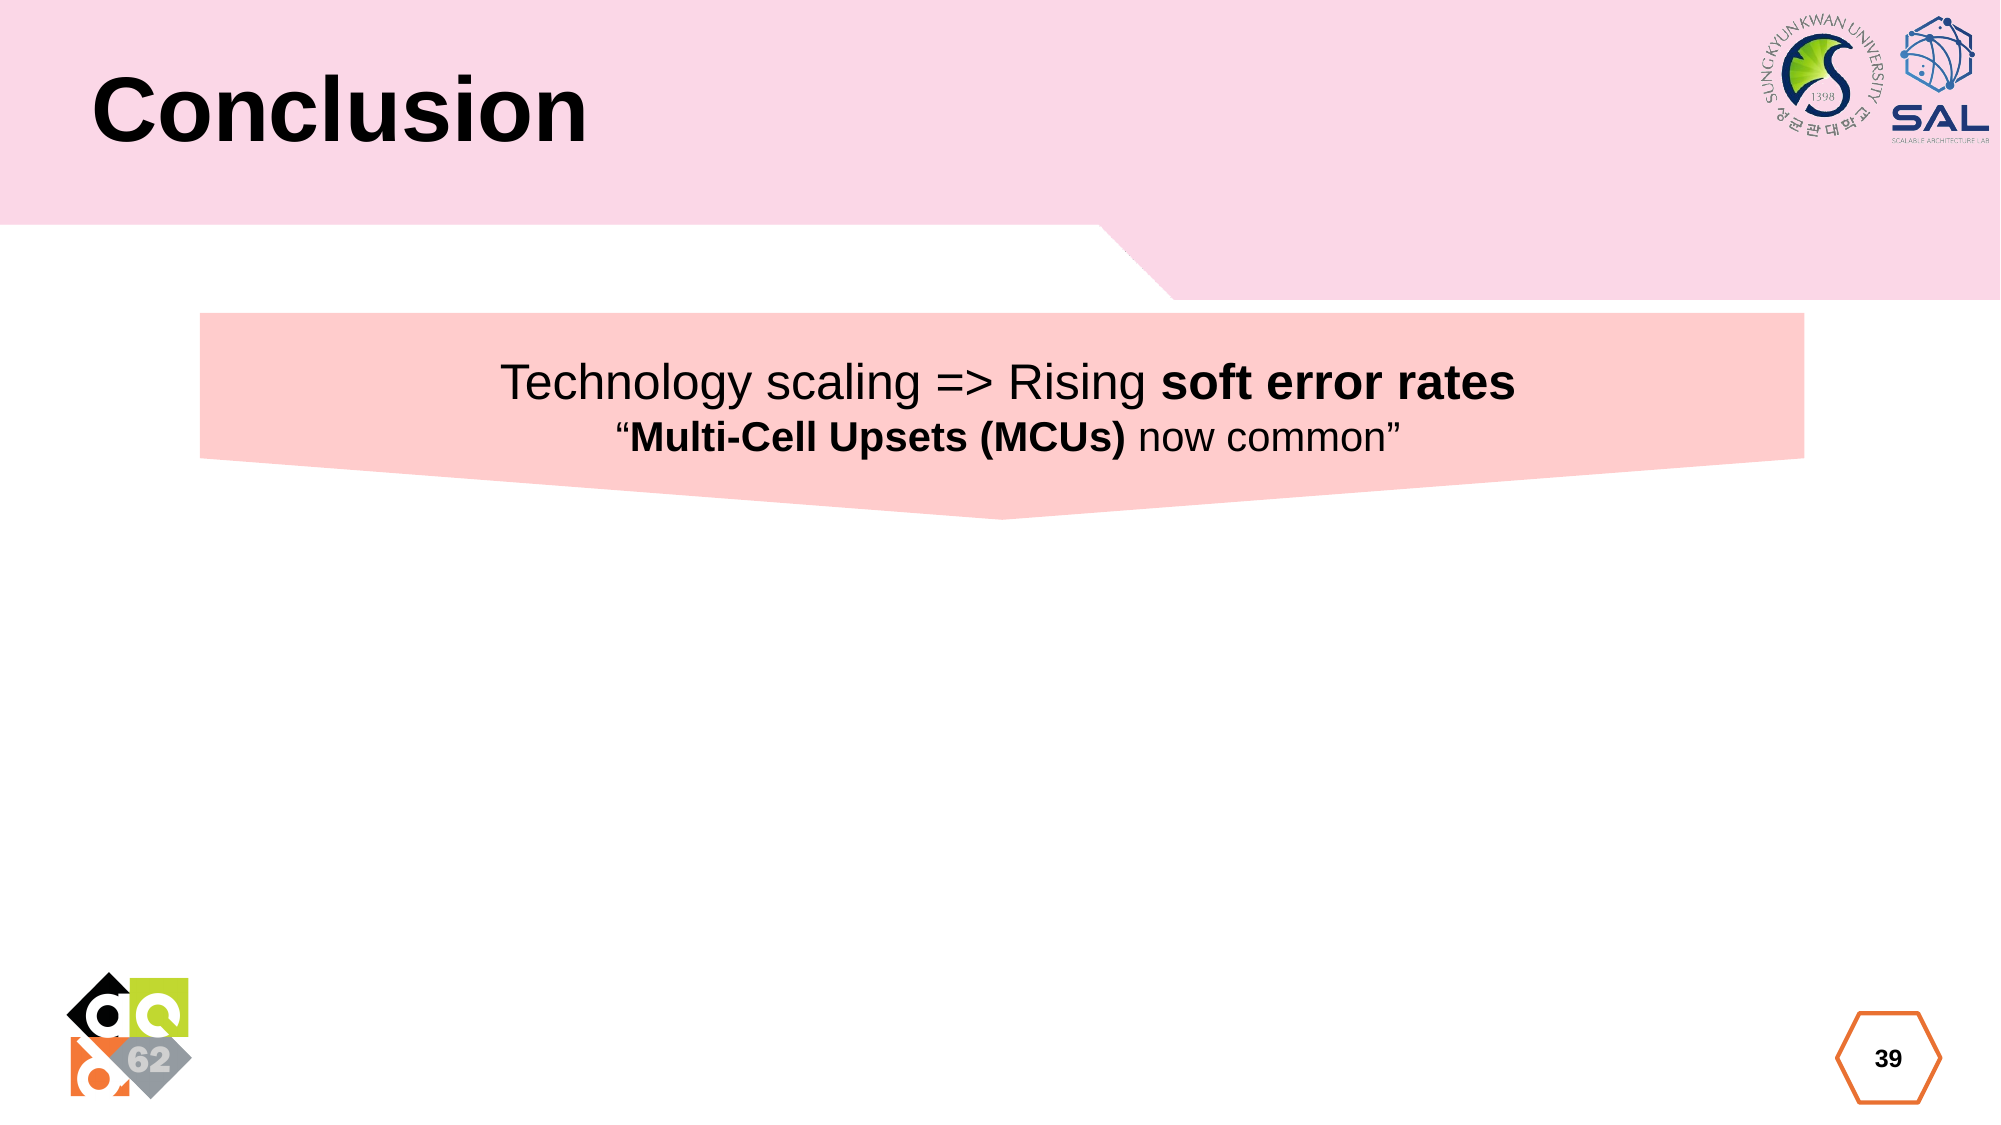

# Conclusion
Technology scaling => Rising soft error rates
“Multi-Cell Upsets (MCUs) now common”
Up to 31.62× better DAE tolerance
Higher accuracy with negligible delay, area, and power cost
39